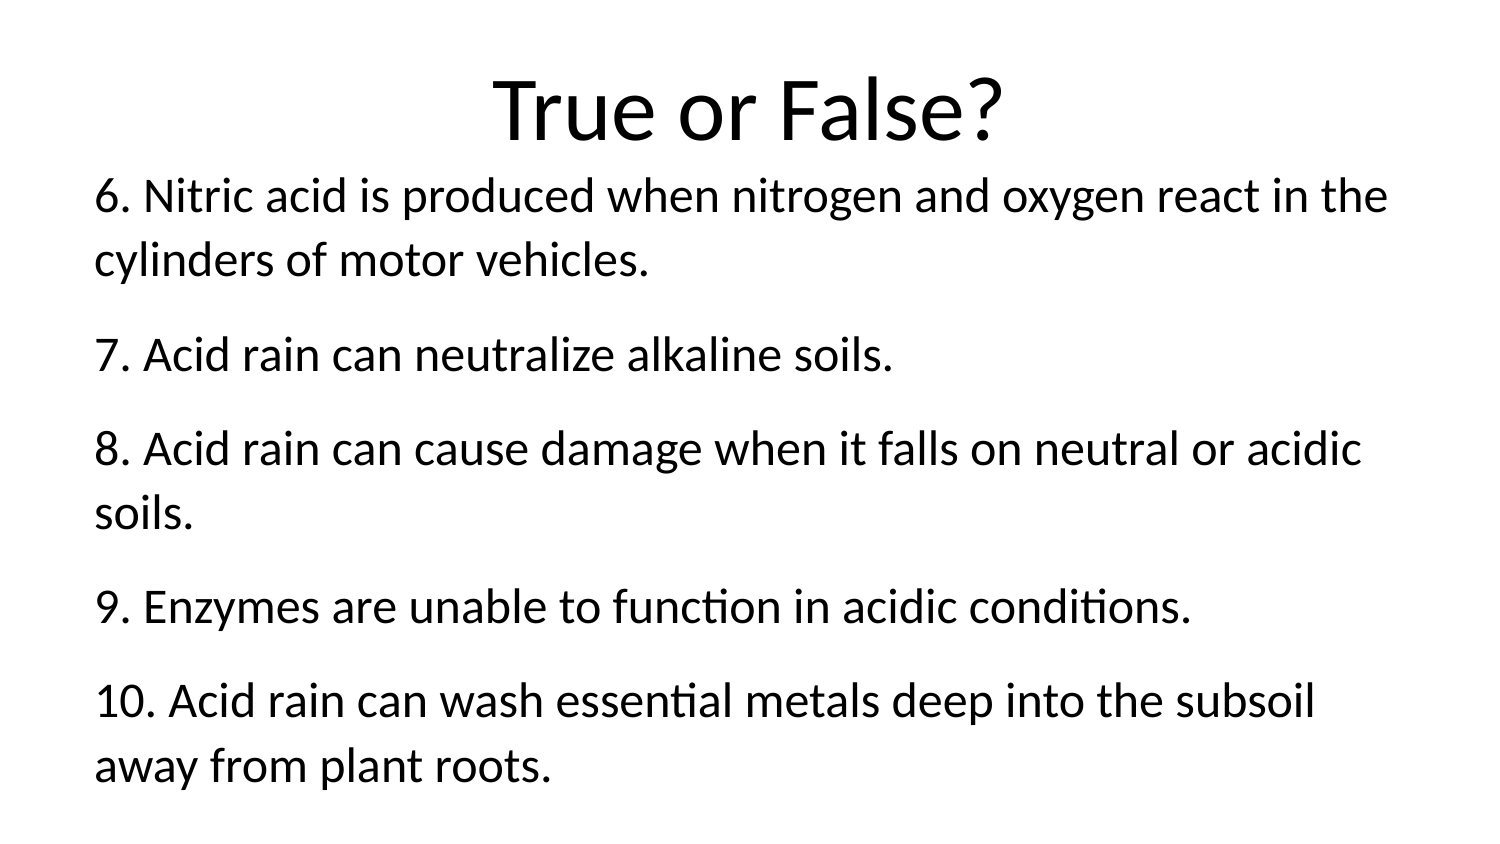

# True or False?
6. Nitric acid is produced when nitrogen and oxygen react in the cylinders of motor vehicles.
7. Acid rain can neutralize alkaline soils.
8. Acid rain can cause damage when it falls on neutral or acidic soils.
9. Enzymes are unable to function in acidic conditions.
10. Acid rain can wash essential metals deep into the subsoil away from plant roots.